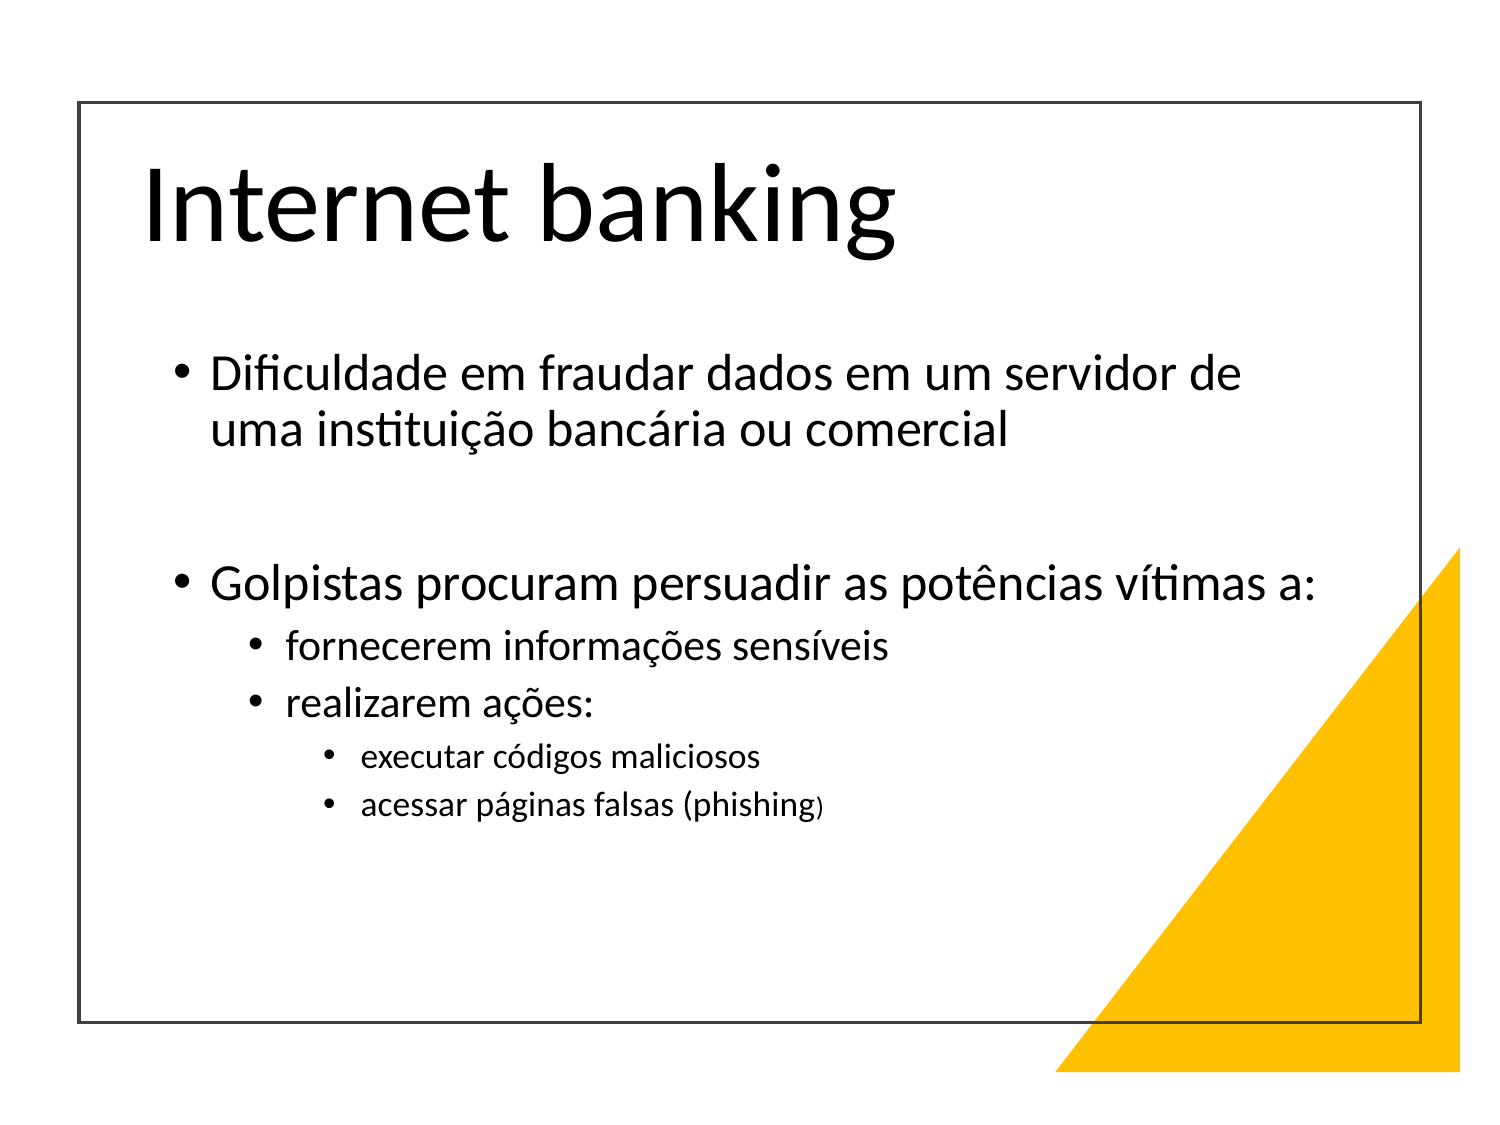

# Internet banking

Dificuldade em fraudar dados em um servidor de uma instituição bancária ou comercial

Golpistas procuram persuadir as potências vítimas a:
fornecerem informações sensíveis
realizarem ações:
executar códigos maliciosos
acessar páginas falsas (phishing)